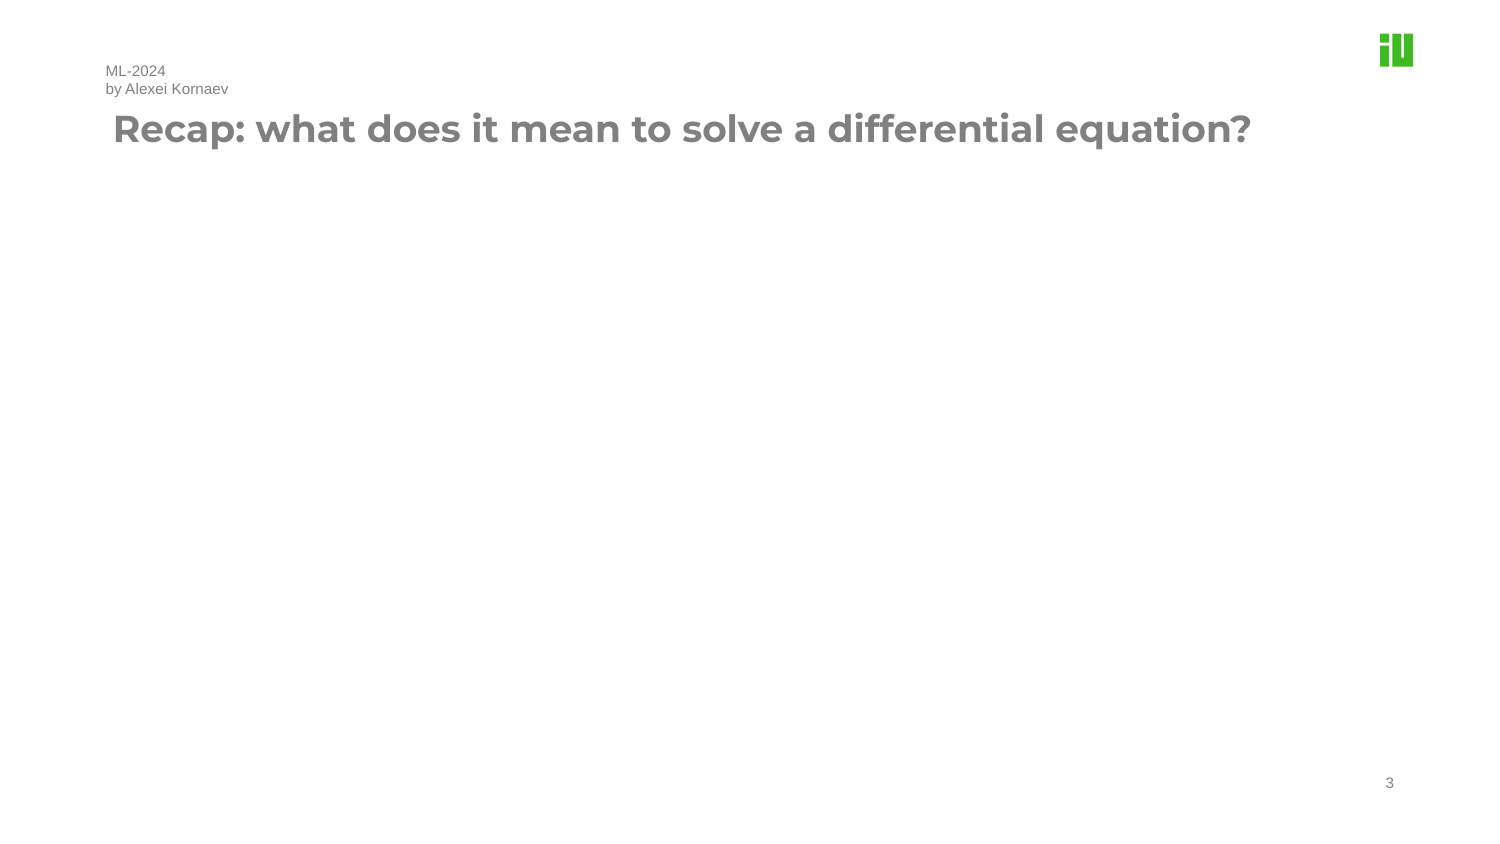

ML-2024
by Alexei Kornaev
Recap: what does it mean to solve a differential equation?
3